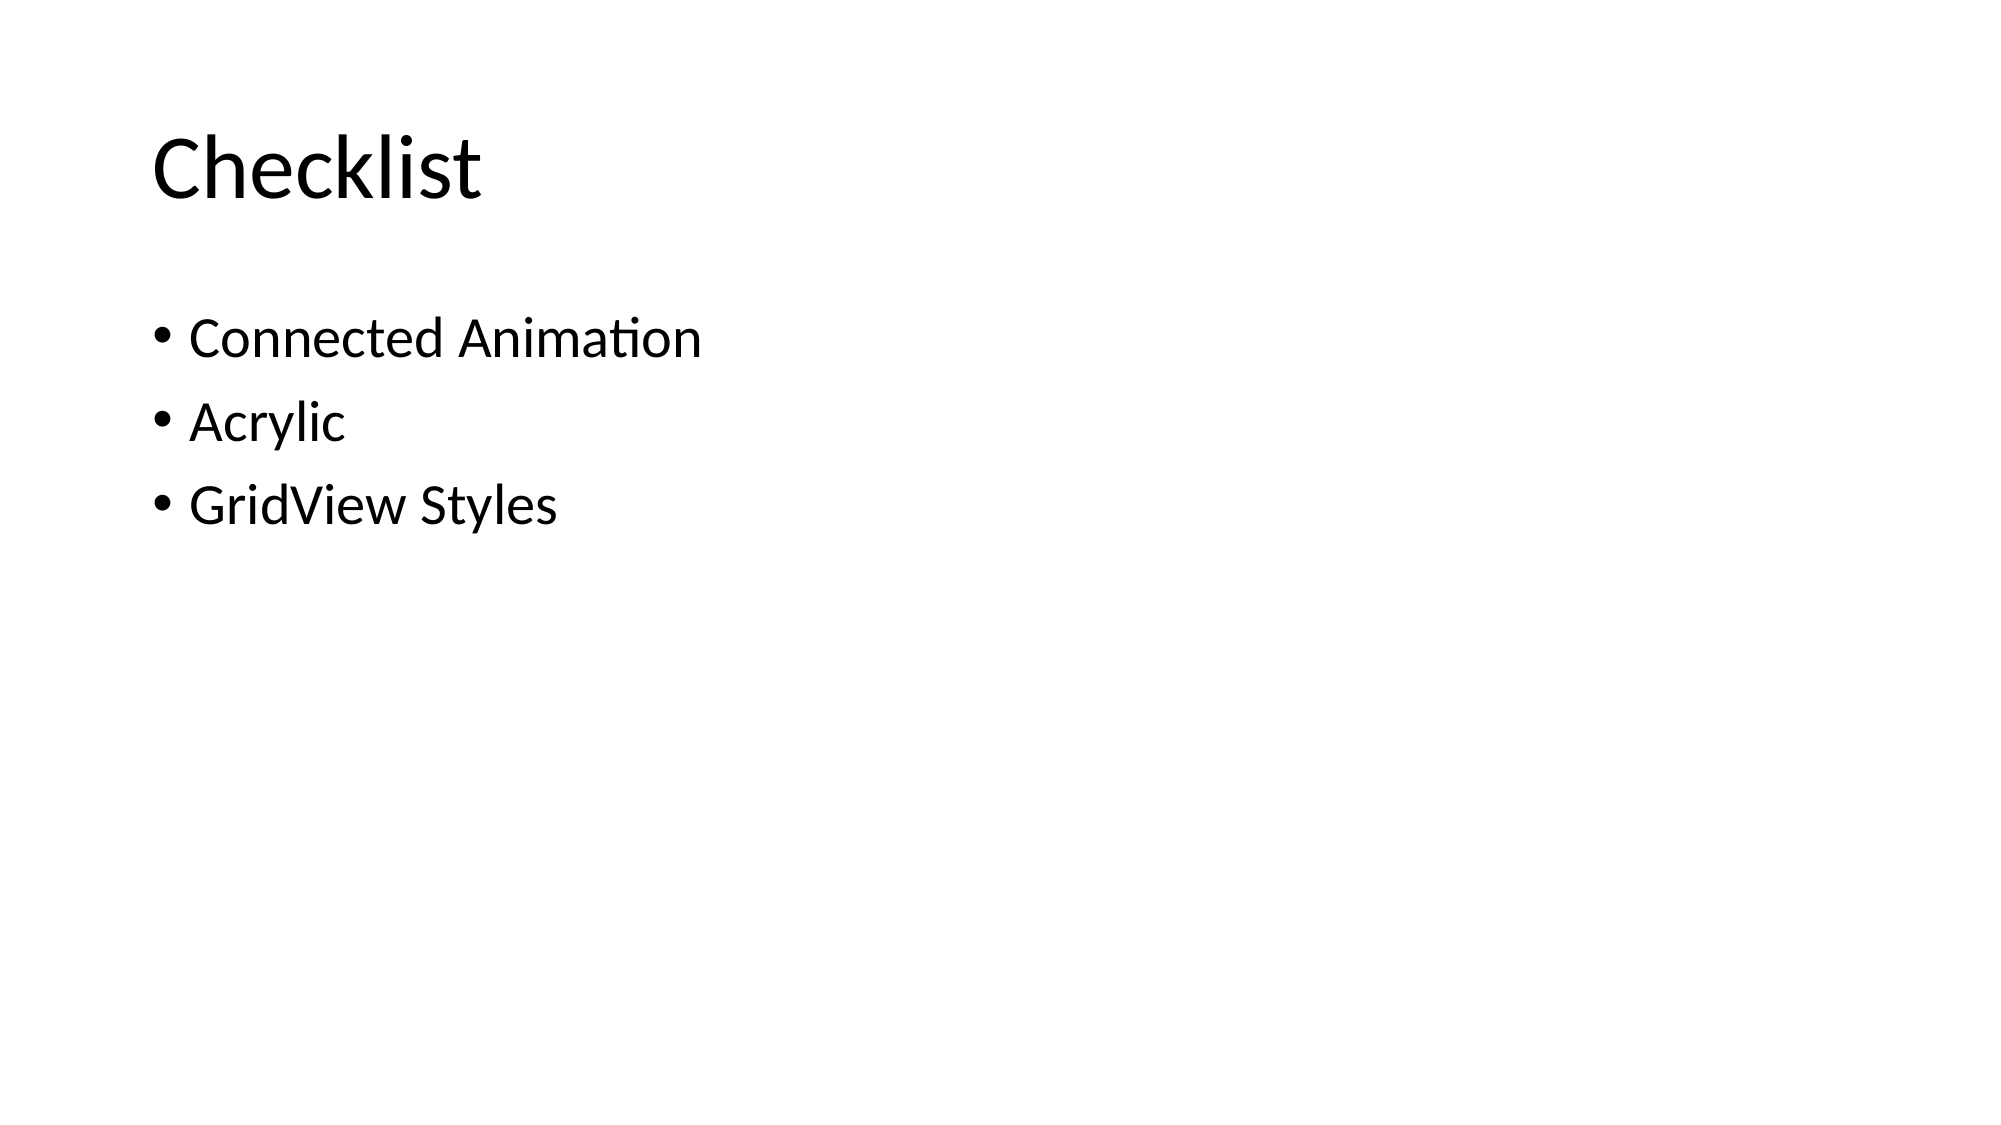

# Checklist
Connected Animation
Acrylic
GridView Styles